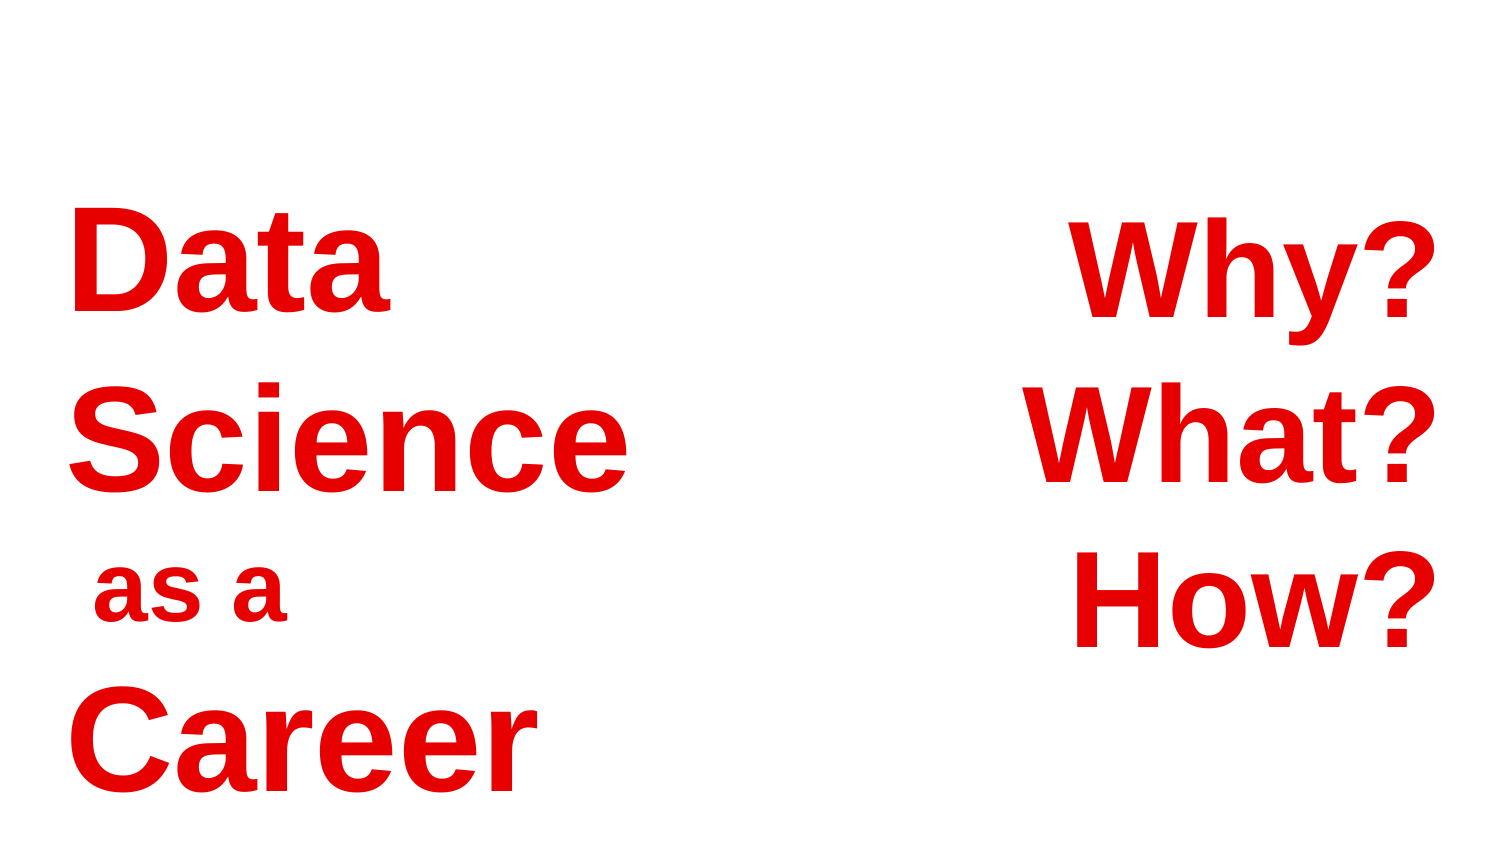

# Data Science as a Career
Why?
What?
How?